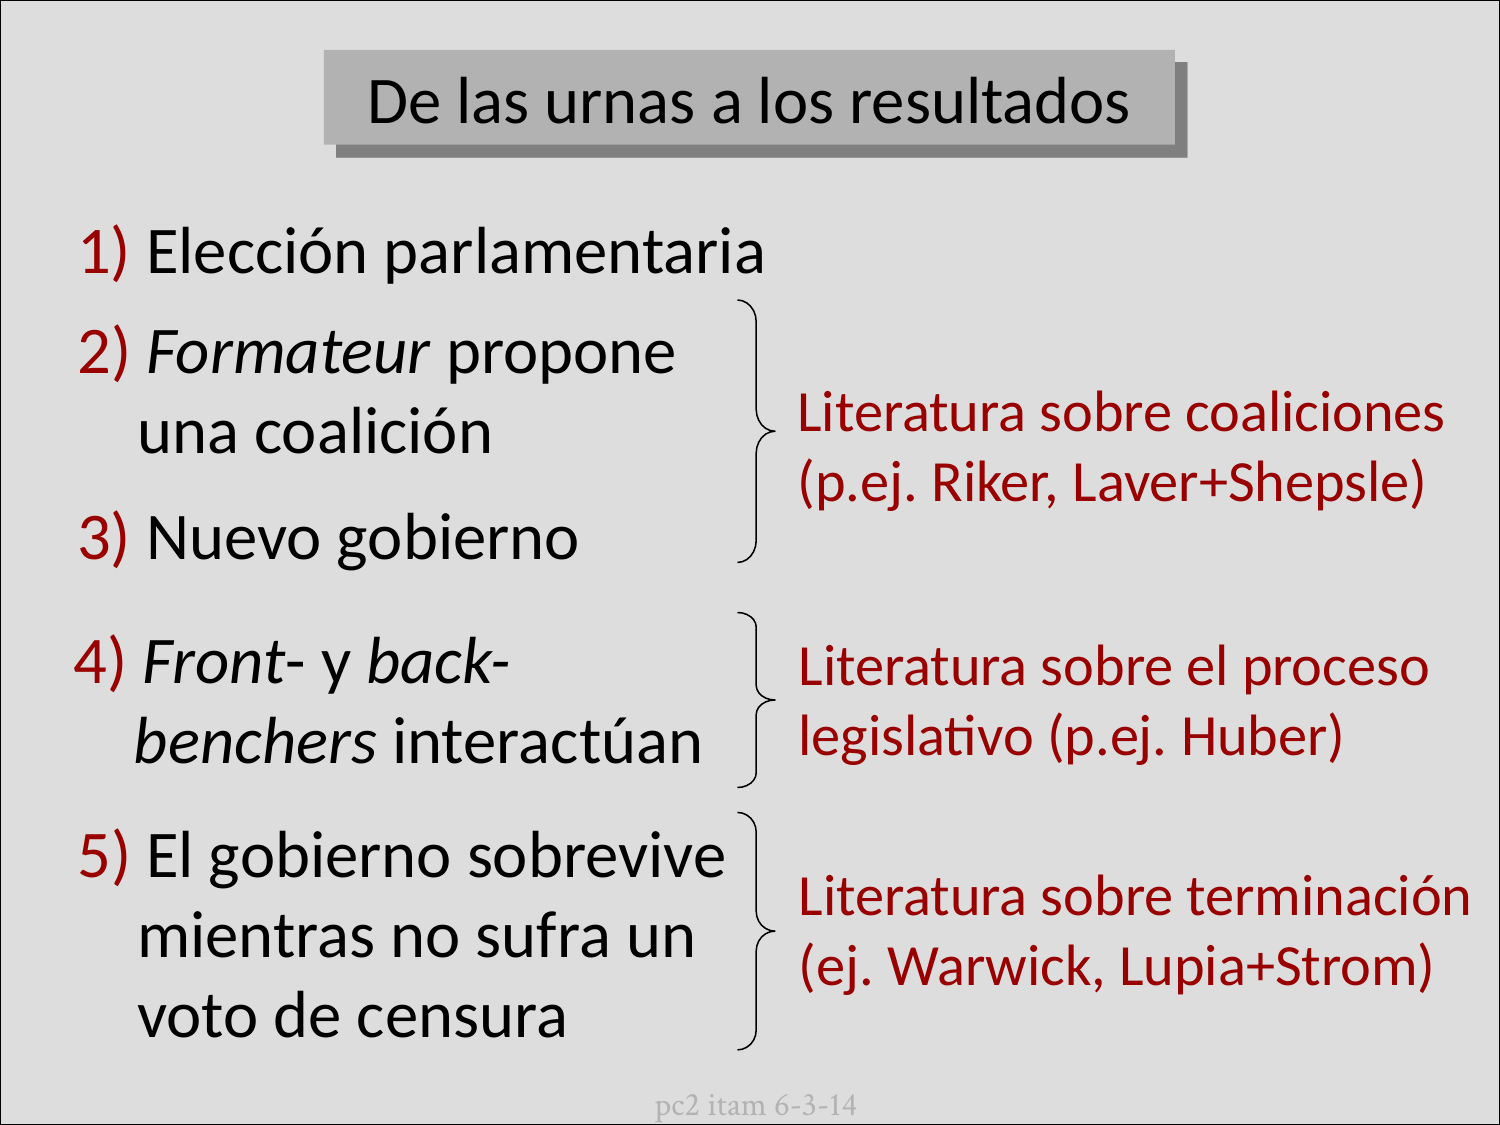

De las urnas a los resultados
1) Elección parlamentaria
2) Formateur propone
    una coalición

Literatura sobre coaliciones (p.ej. Riker, Laver+Shepsle)
3) Nuevo gobierno
4) Front- y back-
    benchers interactúan

Literatura sobre el proceso legislativo (p.ej. Huber)
5) El gobierno sobrevive
    mientras no sufra un
    voto de censura

Literatura sobre terminación (ej. Warwick, Lupia+Strom)